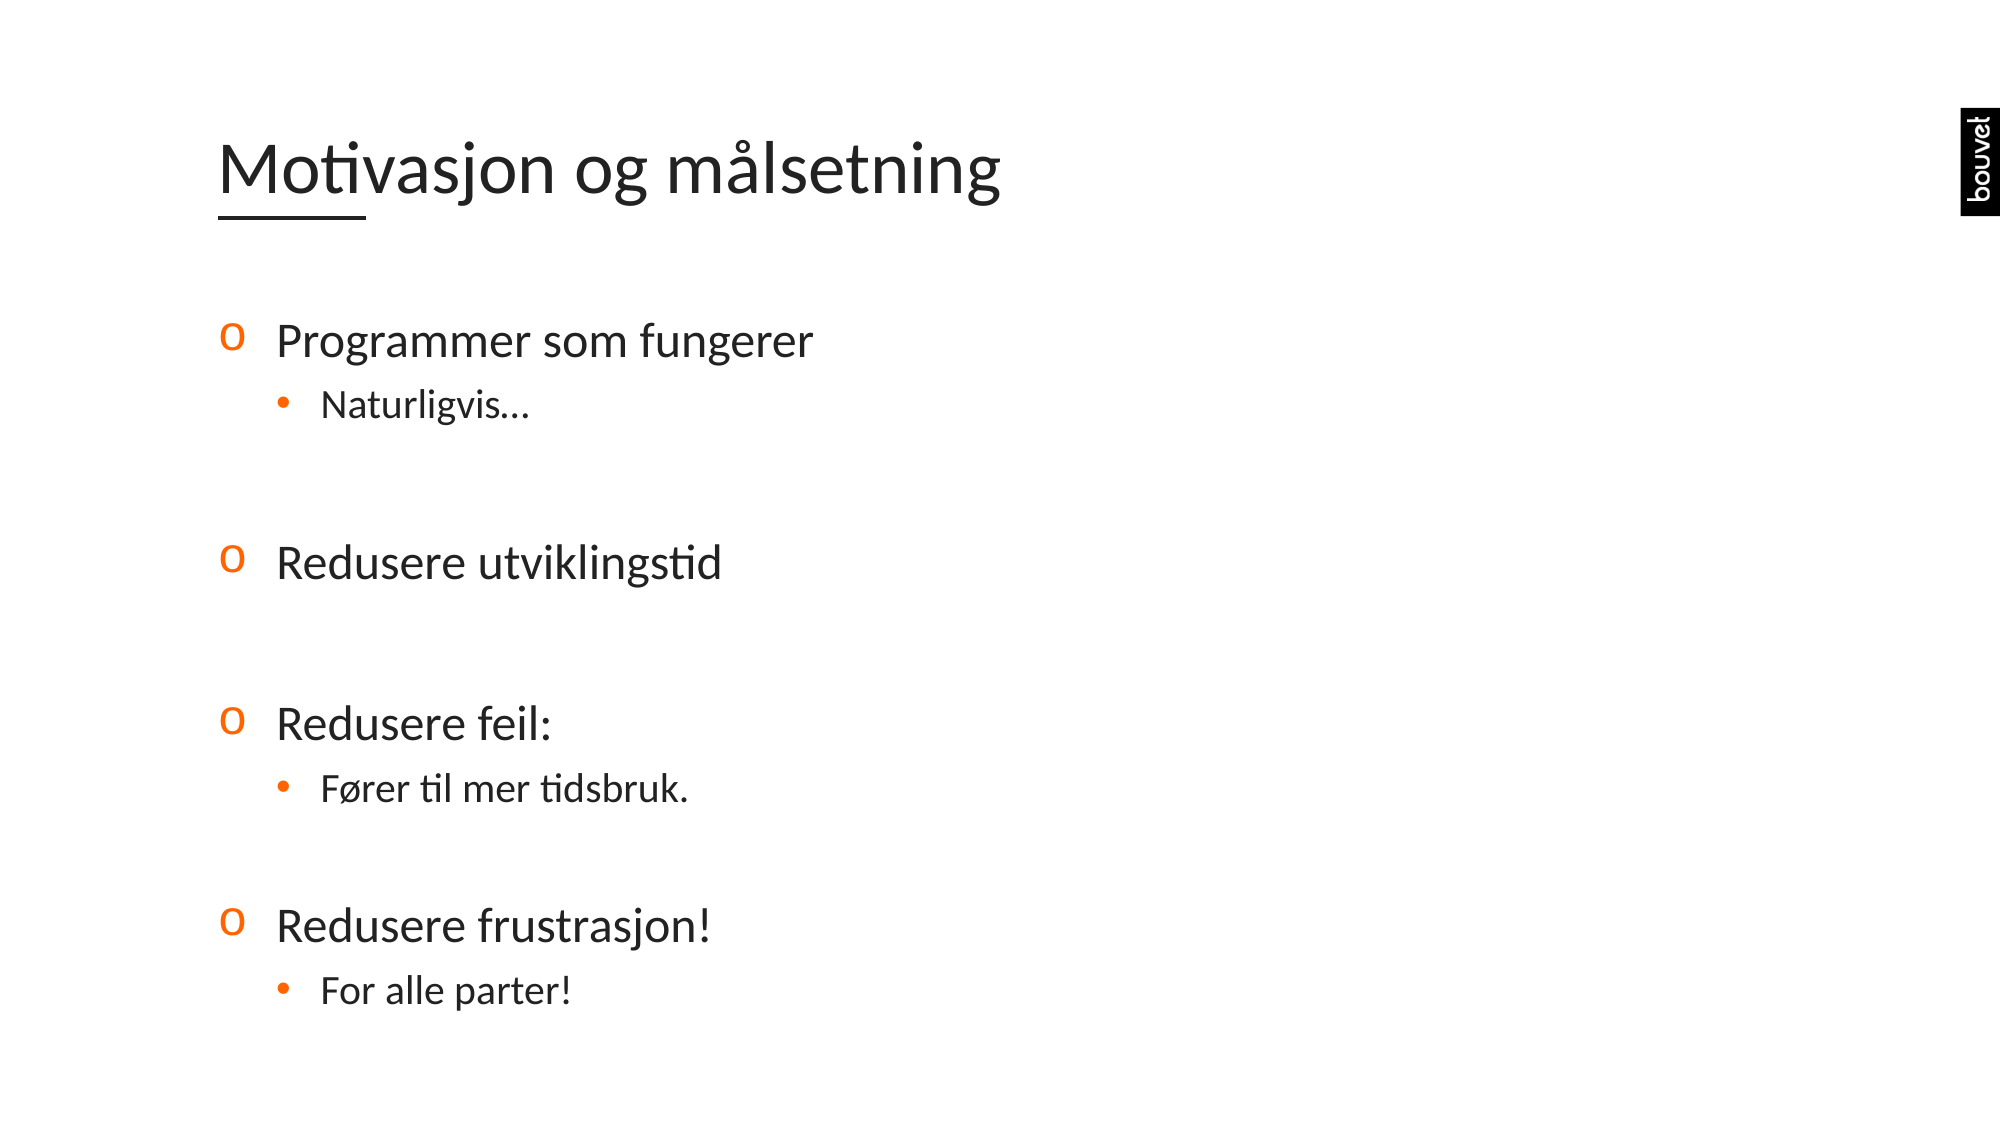

# Motivasjon og målsetning
Programmer som fungerer
Naturligvis…

Redusere utviklingstid

Redusere feil:
Fører til mer tidsbruk.

Redusere frustrasjon!
For alle parter!